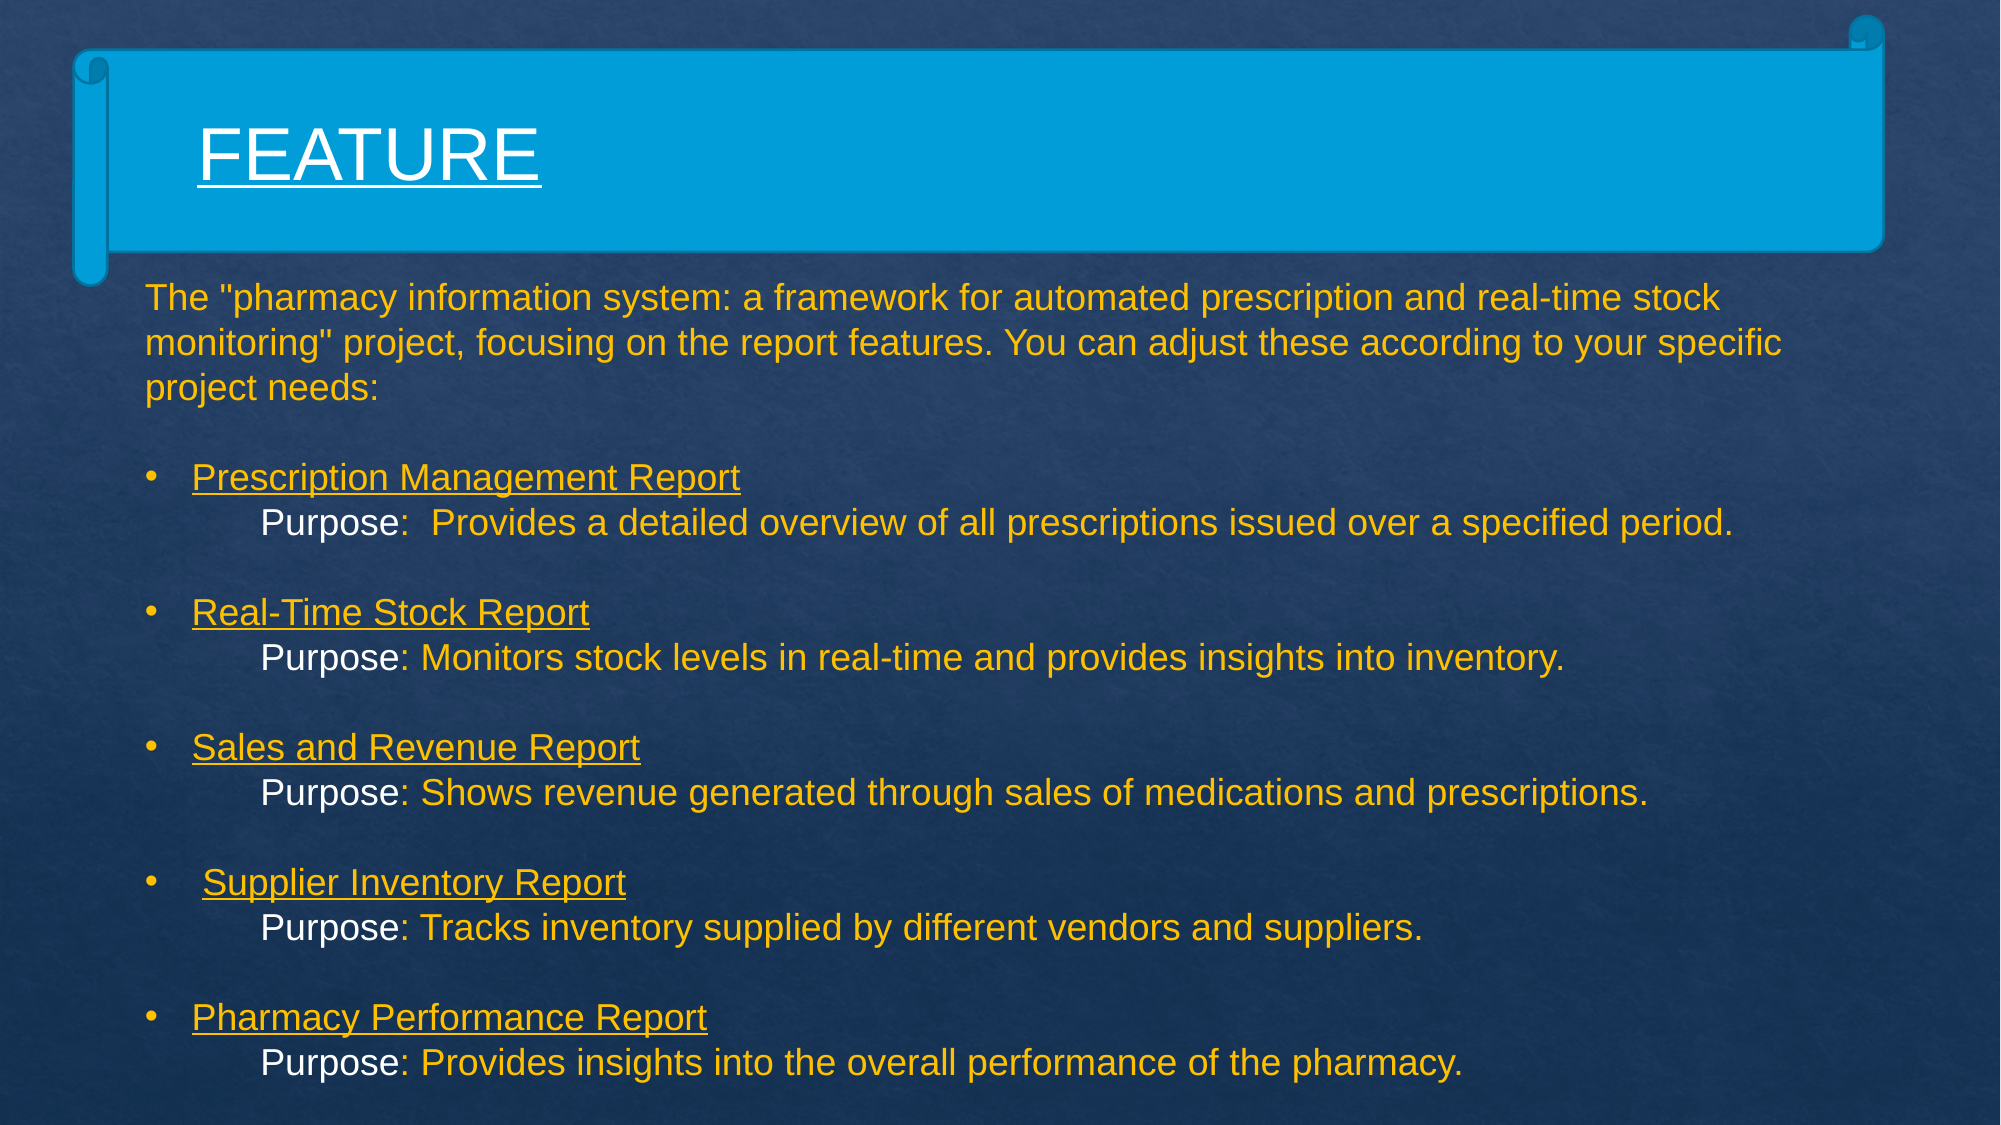

FEATURE
The "pharmacy information system: a framework for automated prescription and real-time stock monitoring" project, focusing on the report features. You can adjust these according to your specific project needs:

Prescription Management Report
           Purpose:  Provides a detailed overview of all prescriptions issued over a specified period.

Real-Time Stock Report
           Purpose: Monitors stock levels in real-time and provides insights into inventory.

Sales and Revenue Report
           Purpose: Shows revenue generated through sales of medications and prescriptions.

 Supplier Inventory Report
           Purpose: Tracks inventory supplied by different vendors and suppliers.

Pharmacy Performance Report
           Purpose: Provides insights into the overall performance of the pharmacy.